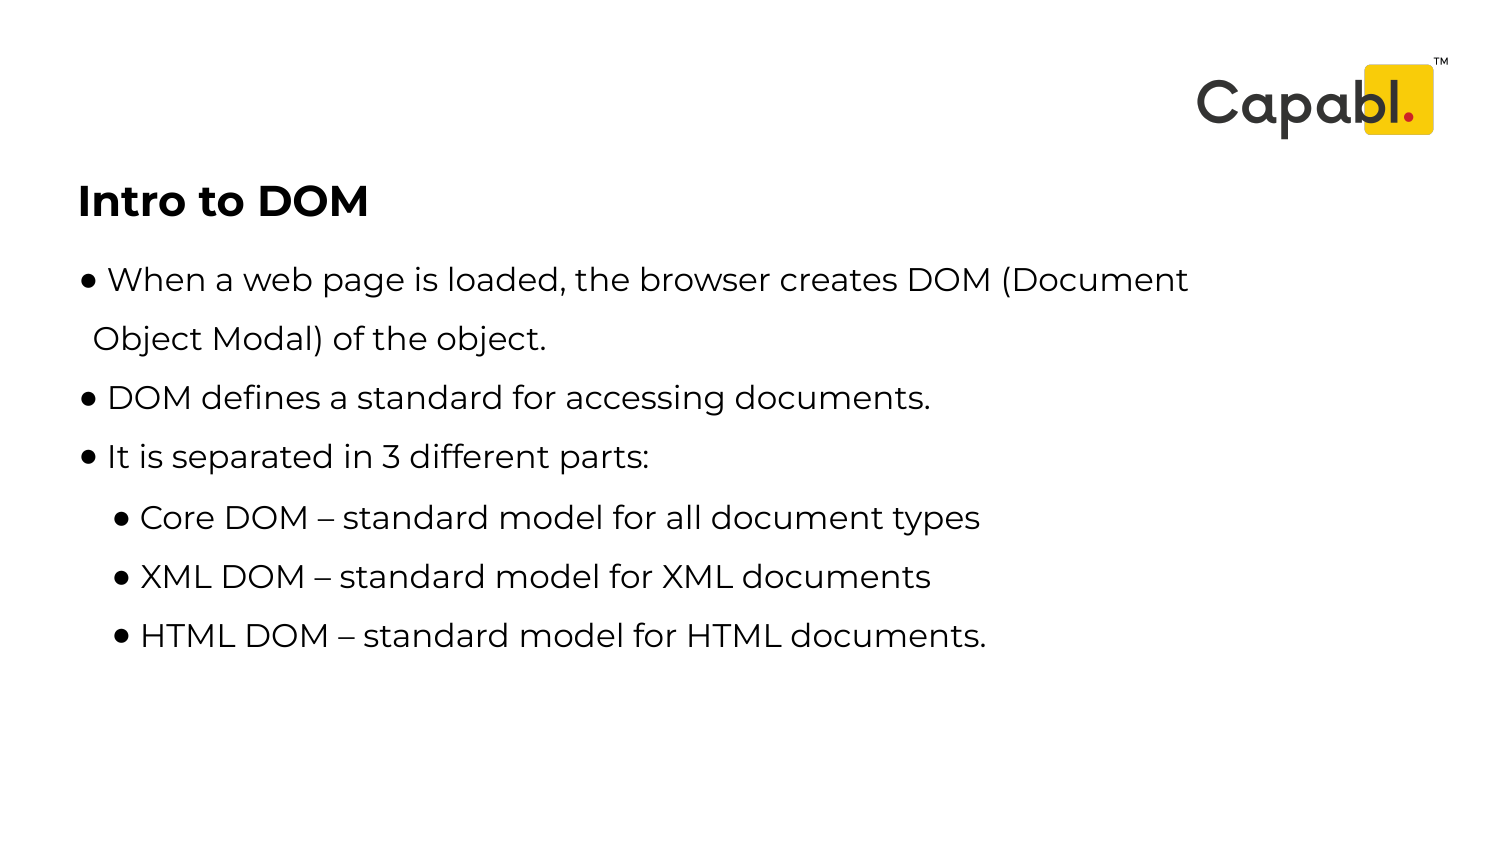

Intro to DOM
# When a web page is loaded, the browser creates DOM (Document Object Modal) of the object.
 DOM defines a standard for accessing documents.
 It is separated in 3 different parts:
 Core DOM – standard model for all document types
 XML DOM – standard model for XML documents
 HTML DOM – standard model for HTML documents.